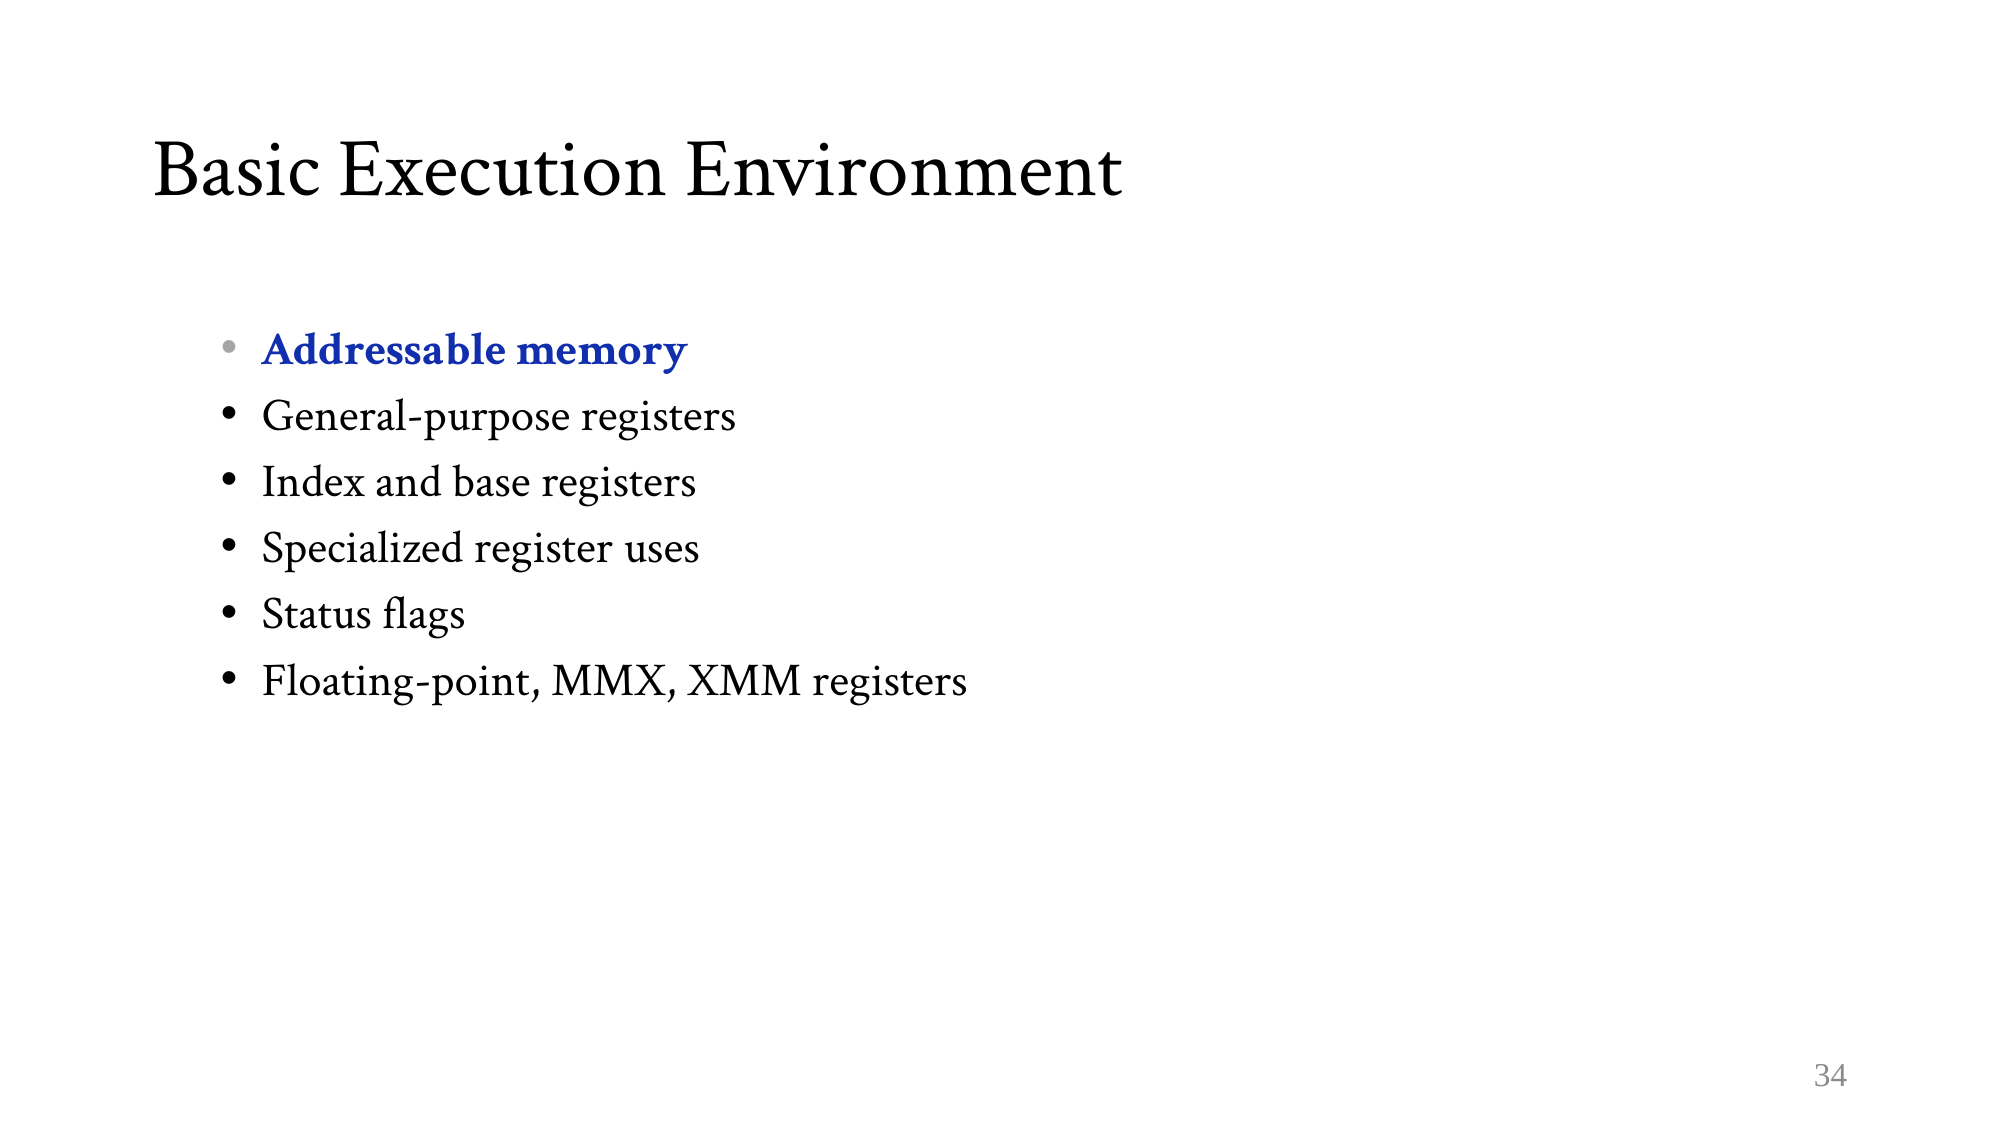

# Basic Execution Environment
 Addressable memory
 General-purpose registers
 Index and base registers
 Specialized register uses
 Status flags
 Floating-point, MMX, XMM registers
34